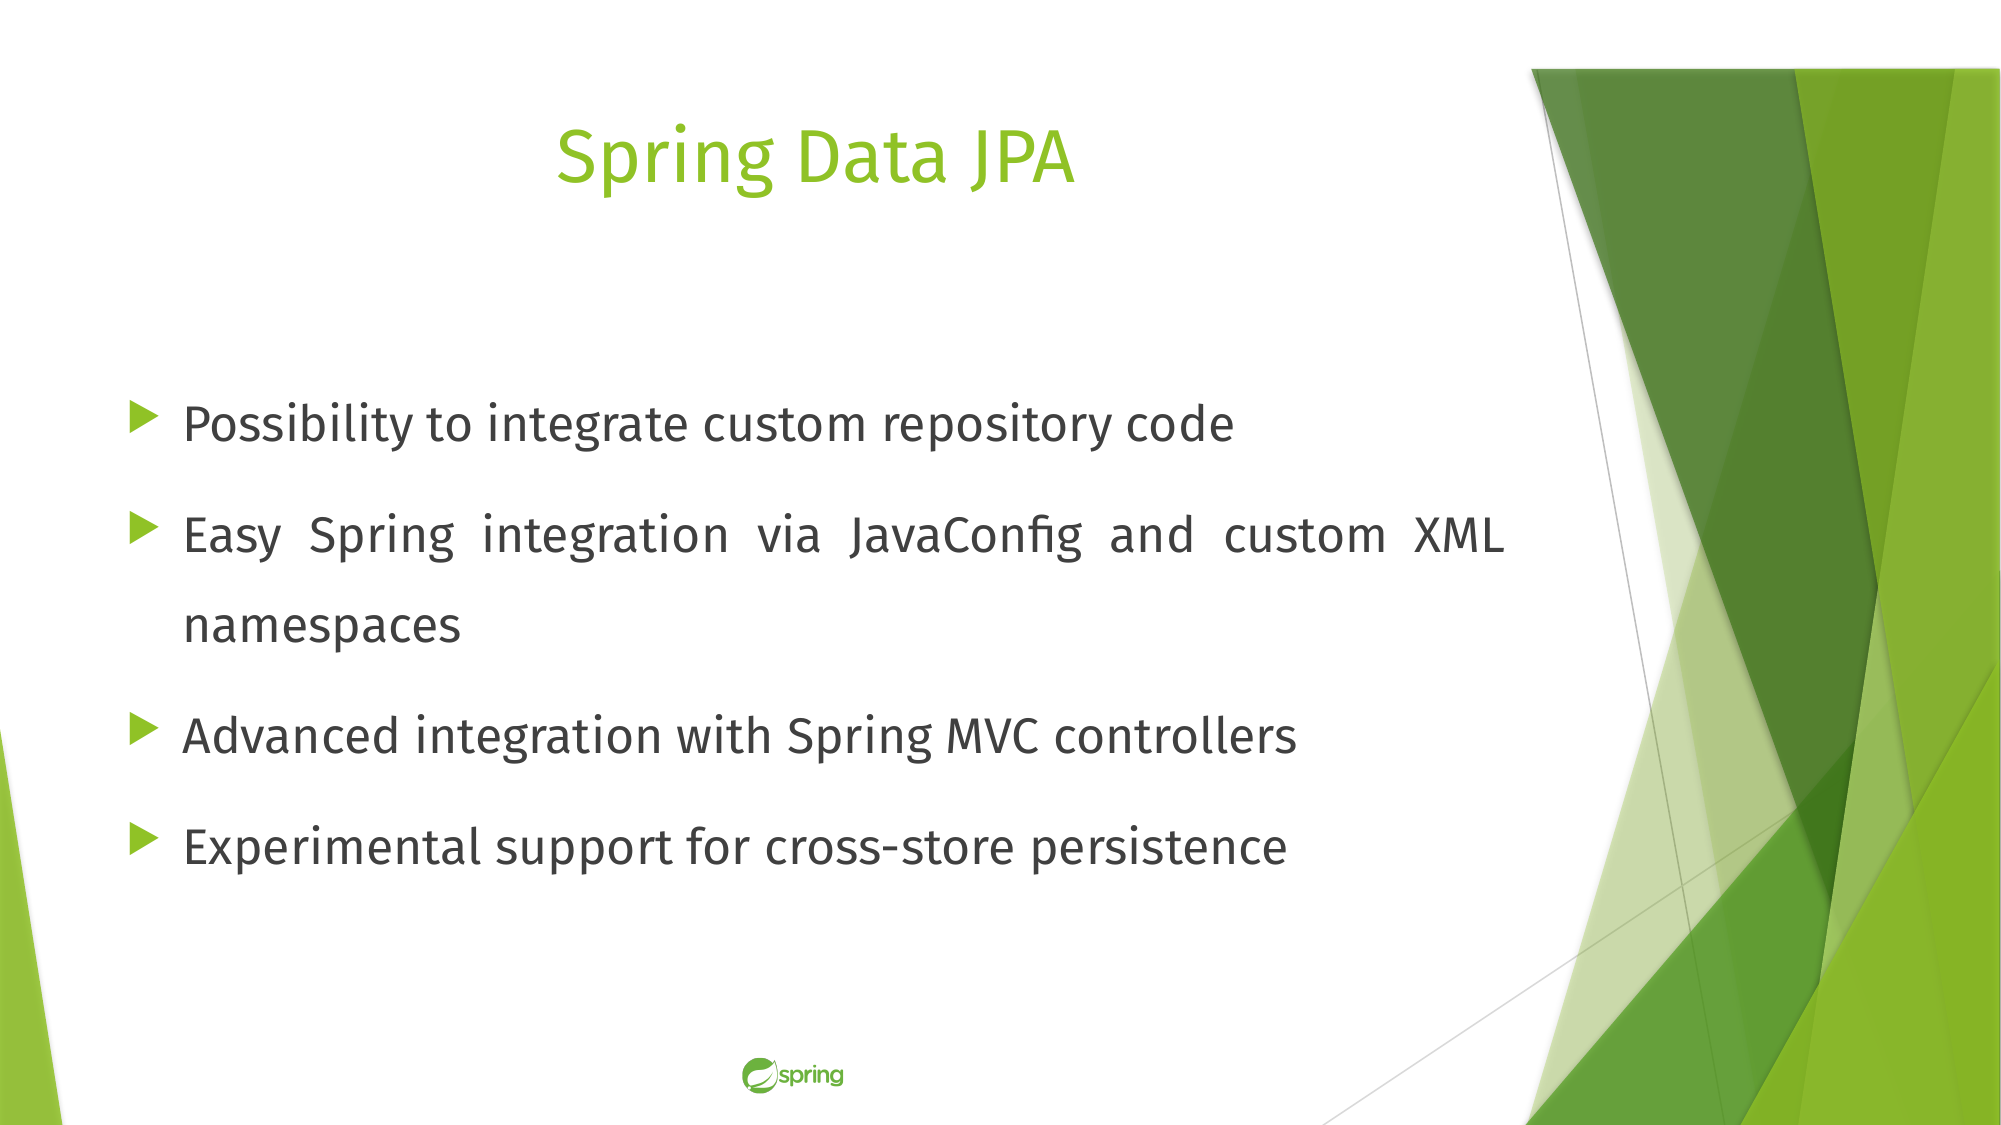

# Spring Data JPA
Possibility to integrate custom repository code
Easy Spring integration via JavaConfig and custom XML namespaces
Advanced integration with Spring MVC controllers
Experimental support for cross-store persistence